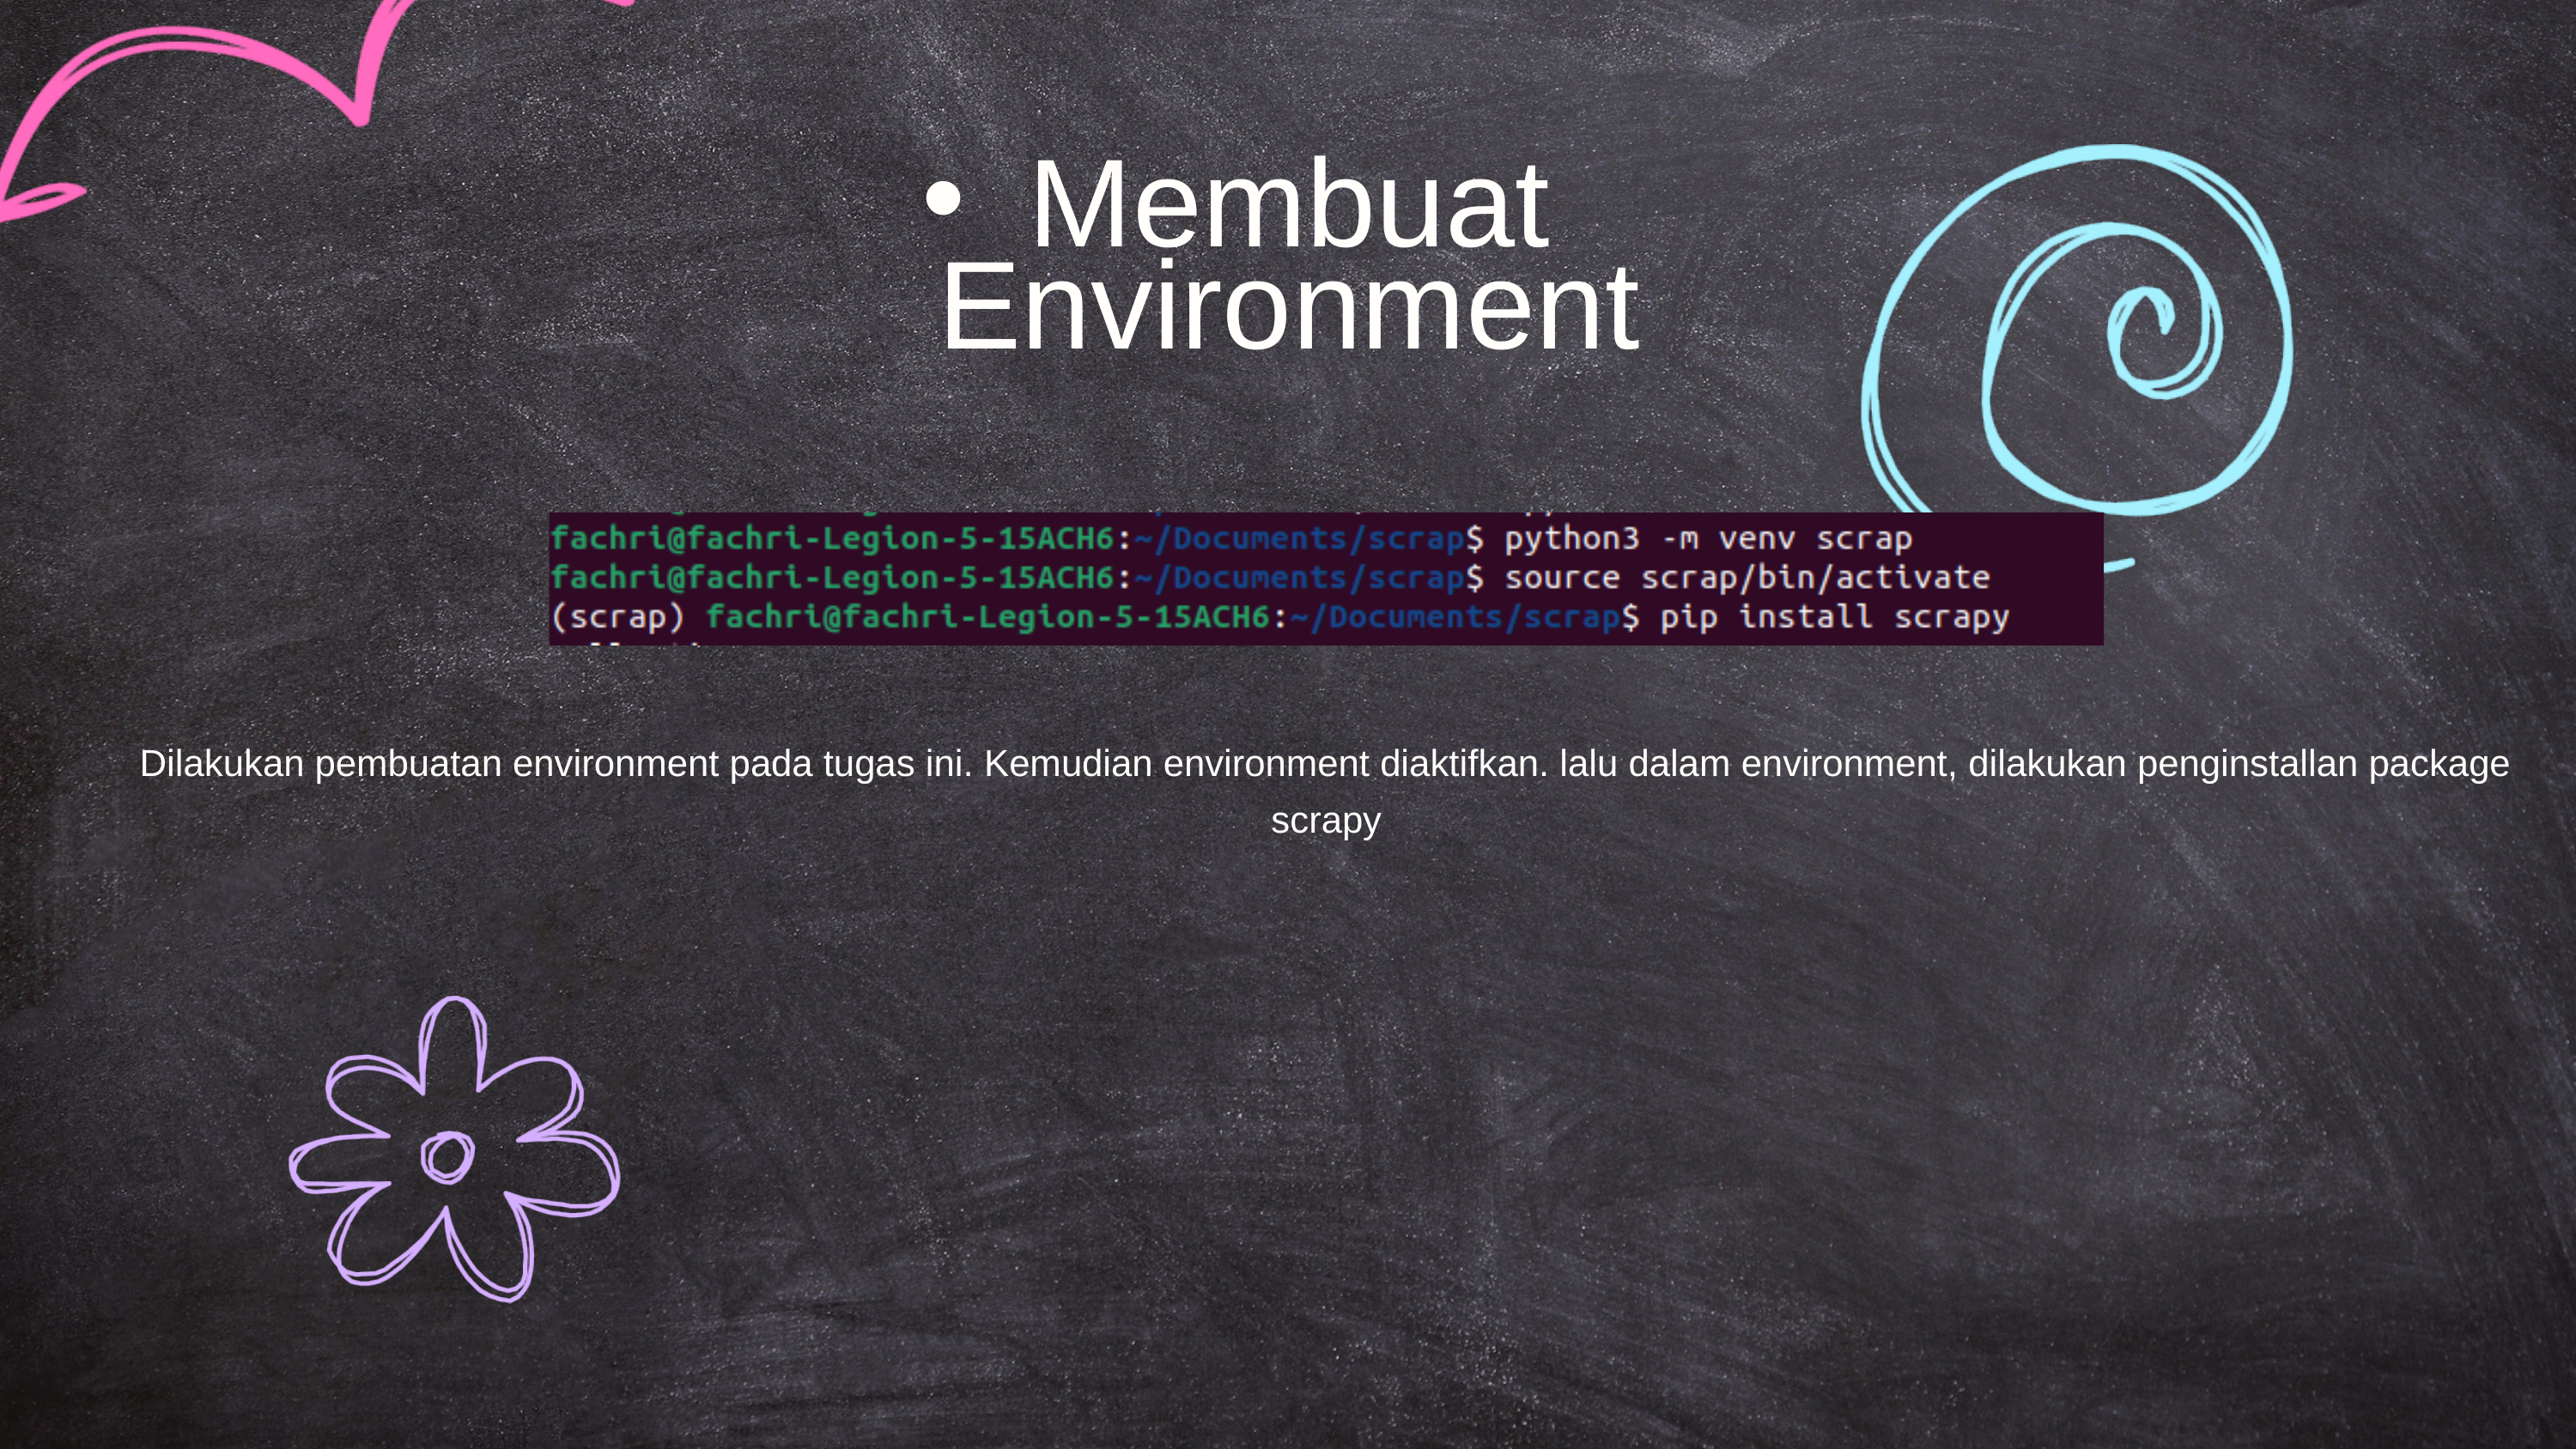

Membuat Environment

Dilakukan pembuatan environment pada tugas ini. Kemudian environment diaktifkan. lalu dalam environment, dilakukan penginstallan package scrapy